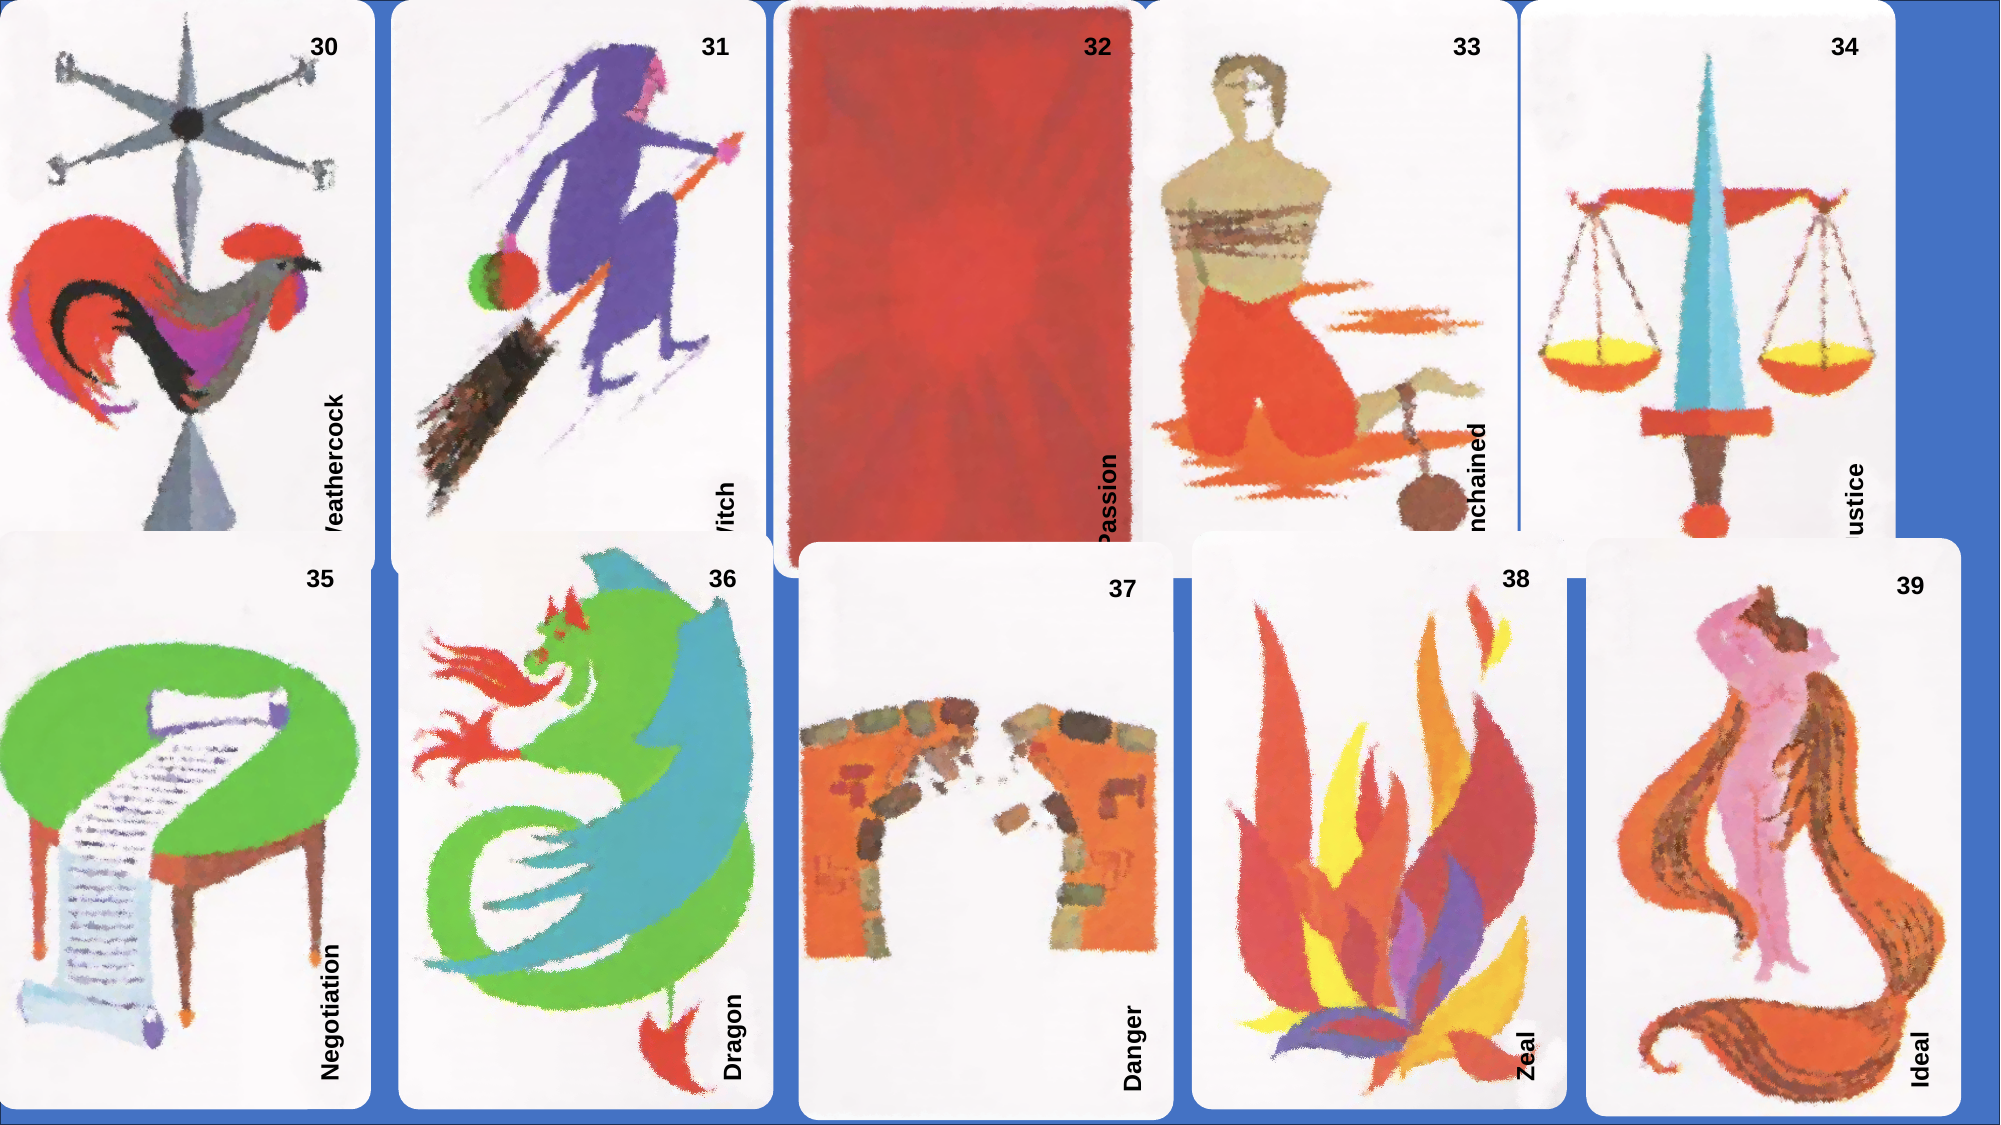

30
Weathercock

31
Witch

32
Passion

33
Enchained

34
Justice

35
Negotiation

36
Dragon

38
Zeal

39
Ideal

37
Danger